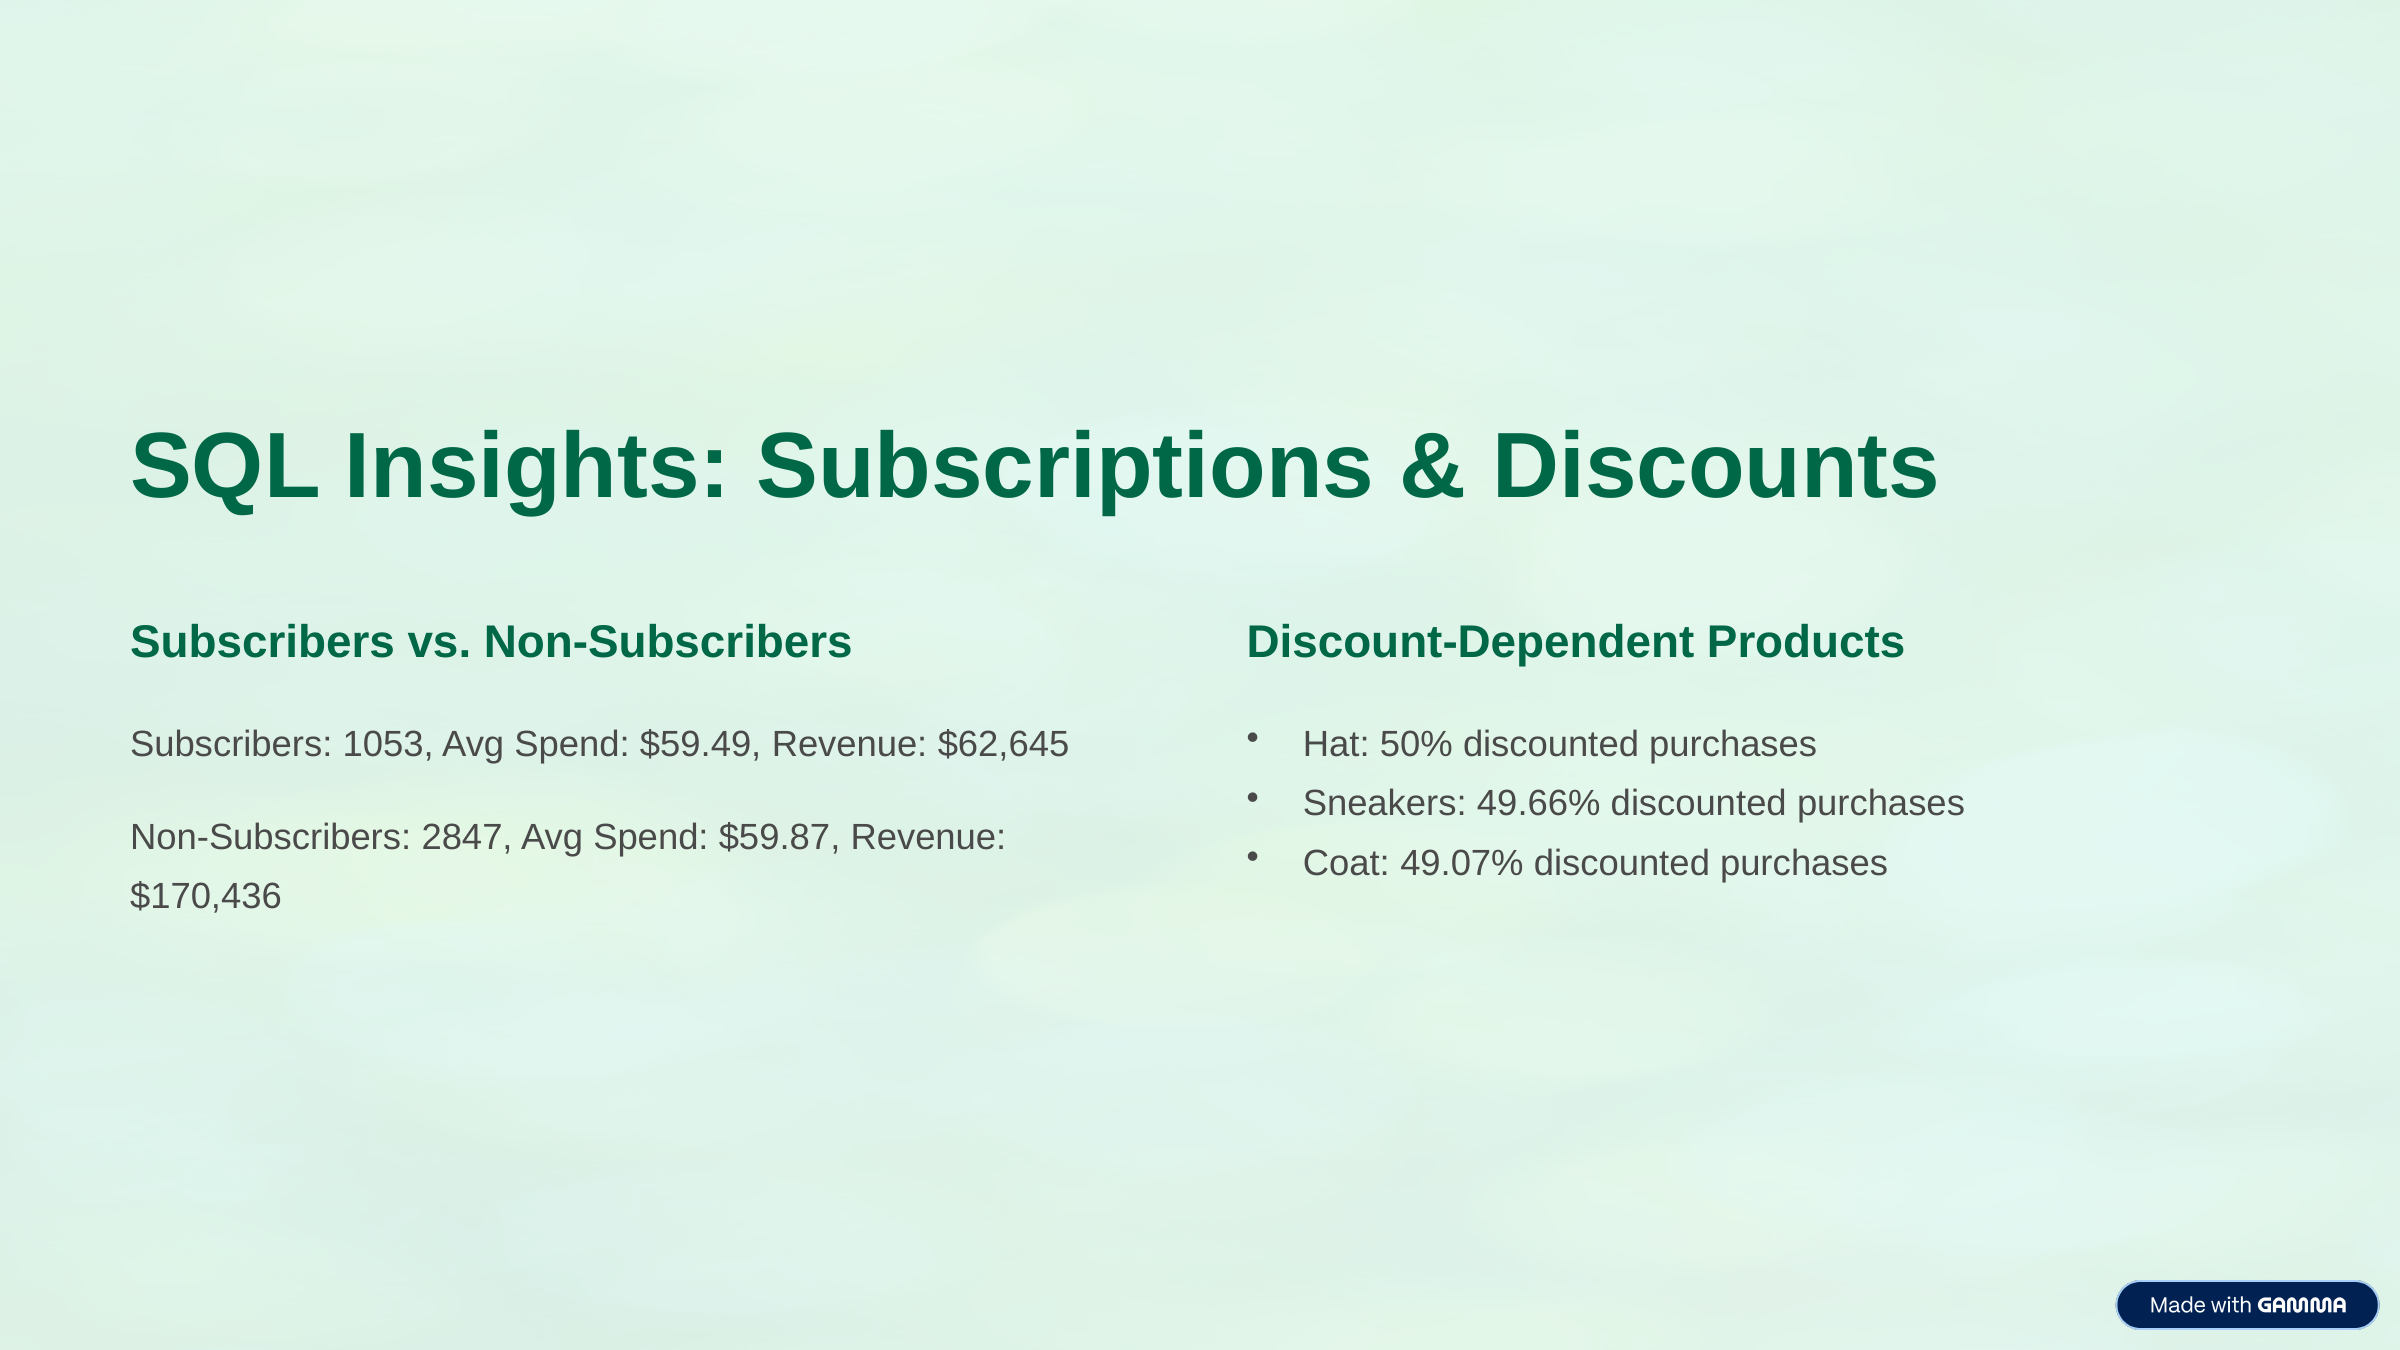

SQL Insights: Subscriptions & Discounts
Subscribers vs. Non-Subscribers
Discount-Dependent Products
Subscribers: 1053, Avg Spend: $59.49, Revenue: $62,645
Hat: 50% discounted purchases
Sneakers: 49.66% discounted purchases
Coat: 49.07% discounted purchases
Non-Subscribers: 2847, Avg Spend: $59.87, Revenue: $170,436